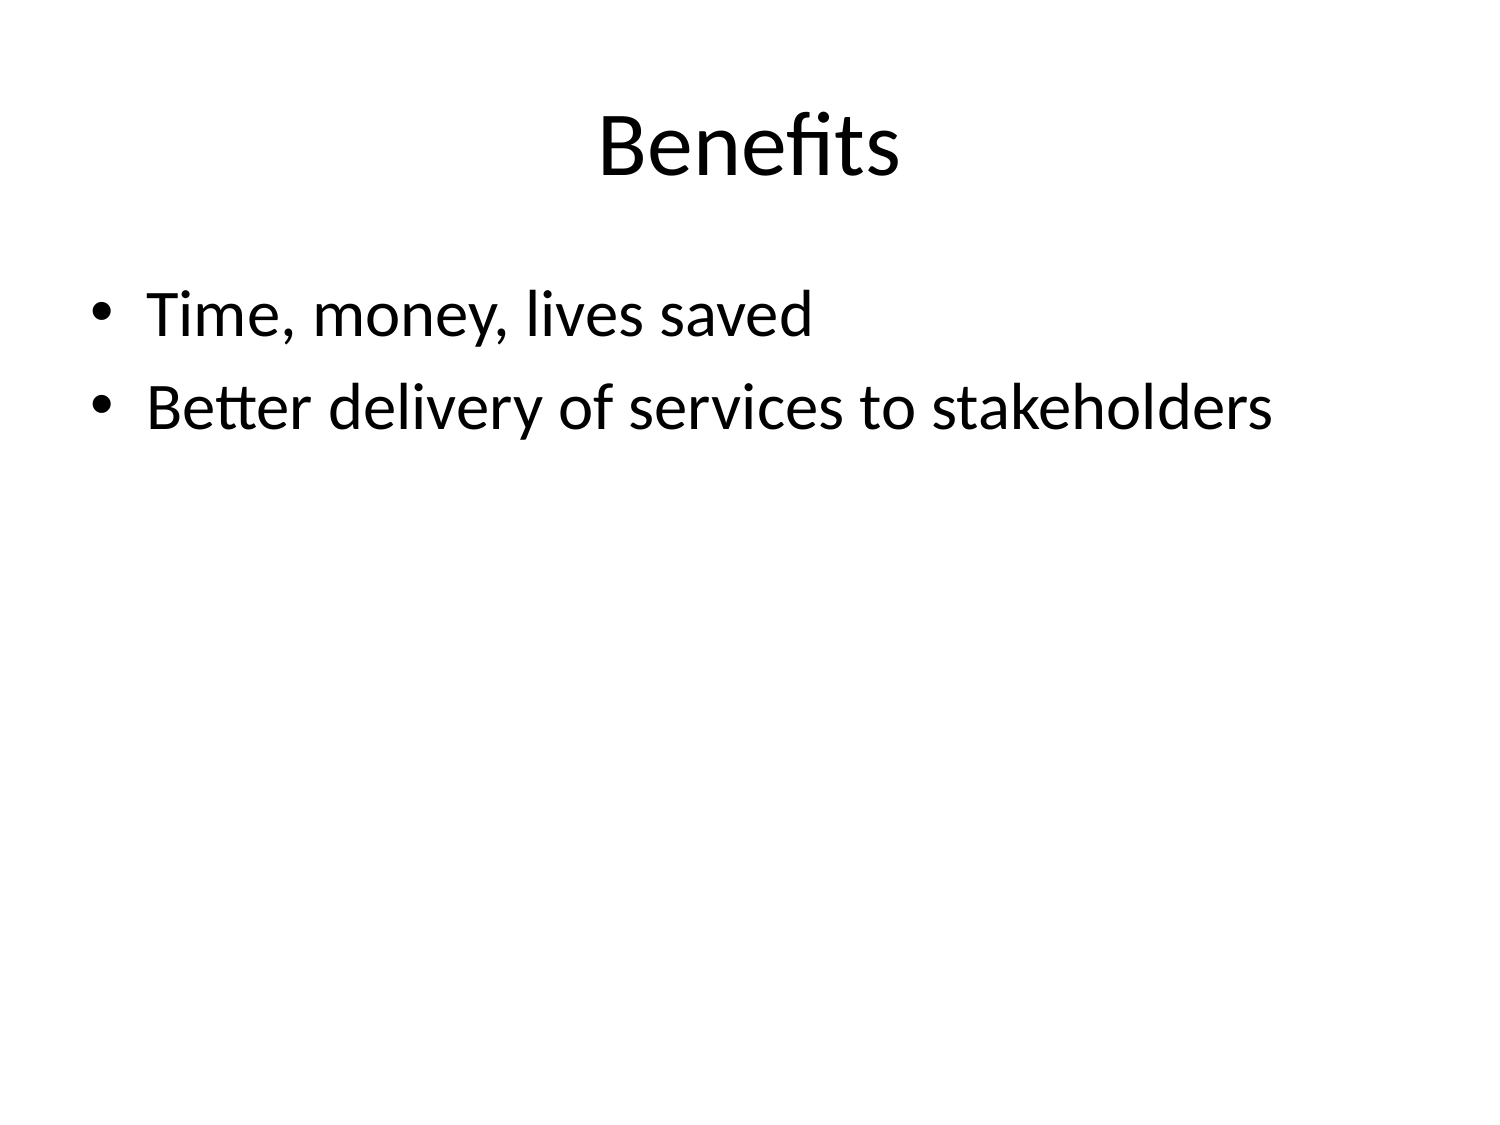

# Benefits
Time, money, lives saved
Better delivery of services to stakeholders